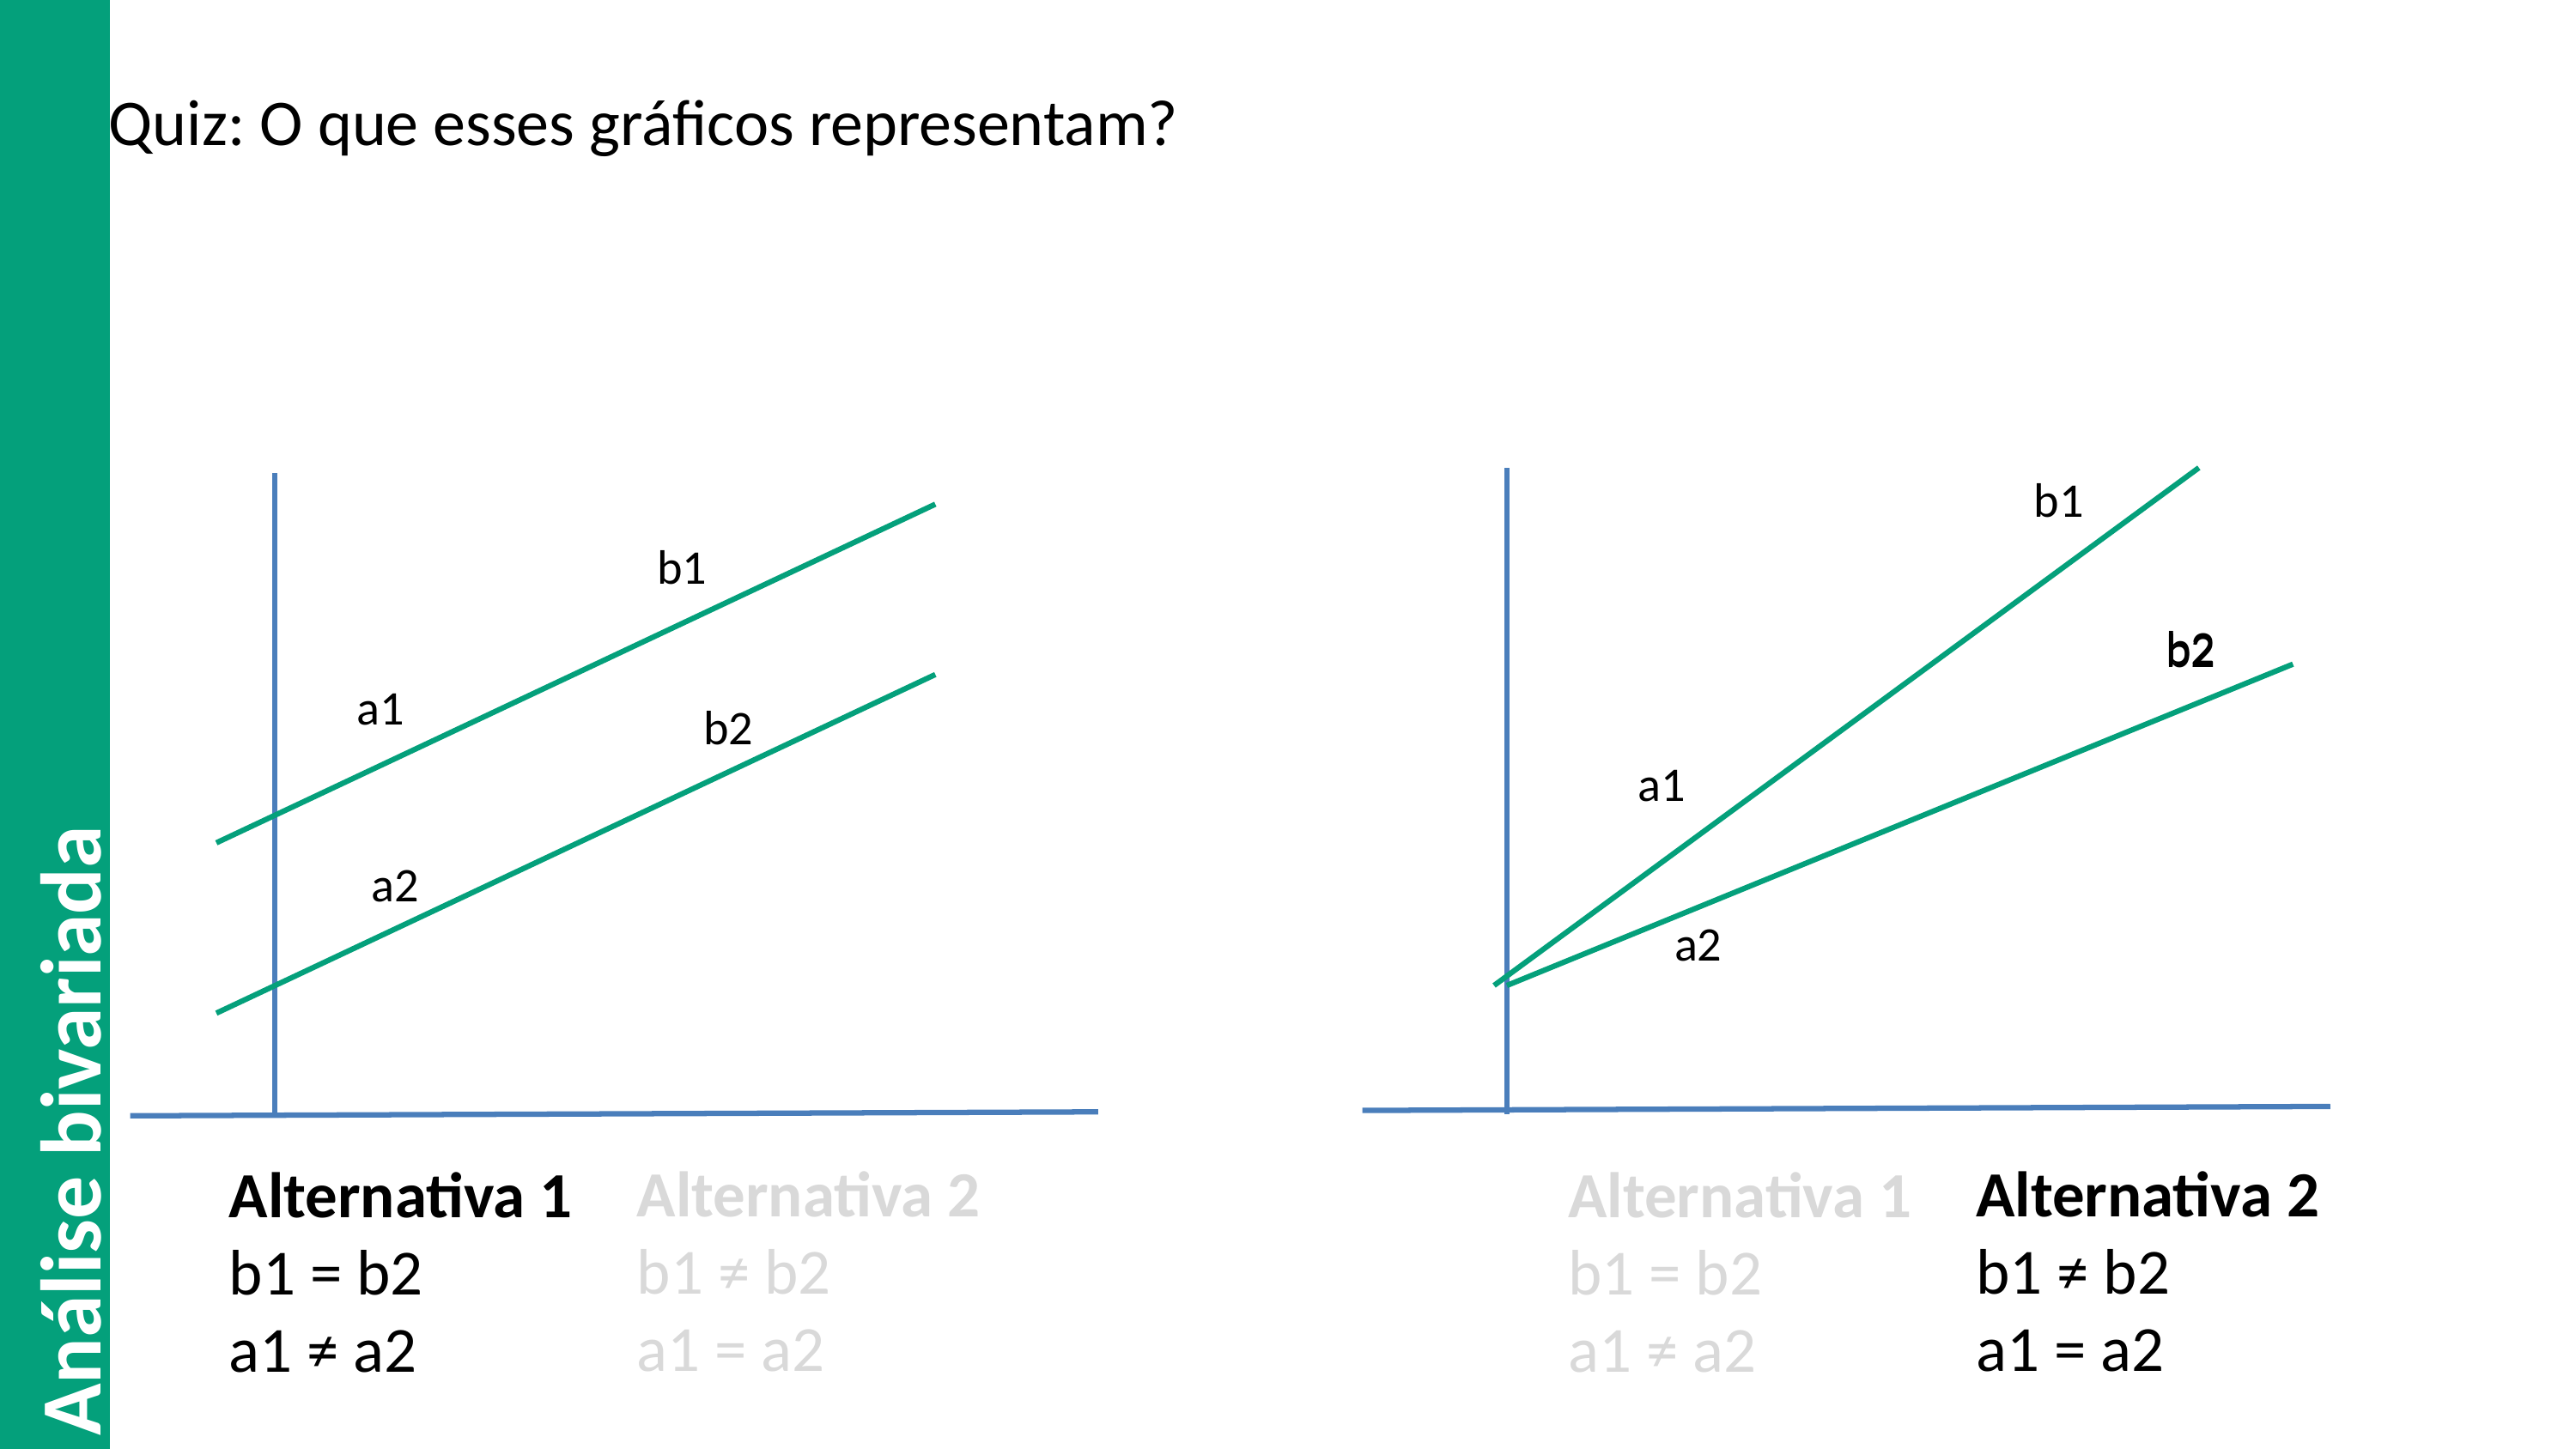

# Quiz: O que esses gráficos representam?
b1
b1
b2
b2
a1
b2
a1
a2
Análise bivariada
a2
Alternativa 2
b1 ≠ b2
a1 = a2

Alternativa 2
b1 ≠ b2
a1 = a2

Alternativa 1
b1 = b2
a1 ≠ a2

Alternativa 1
b1 = b2
a1 ≠ a2